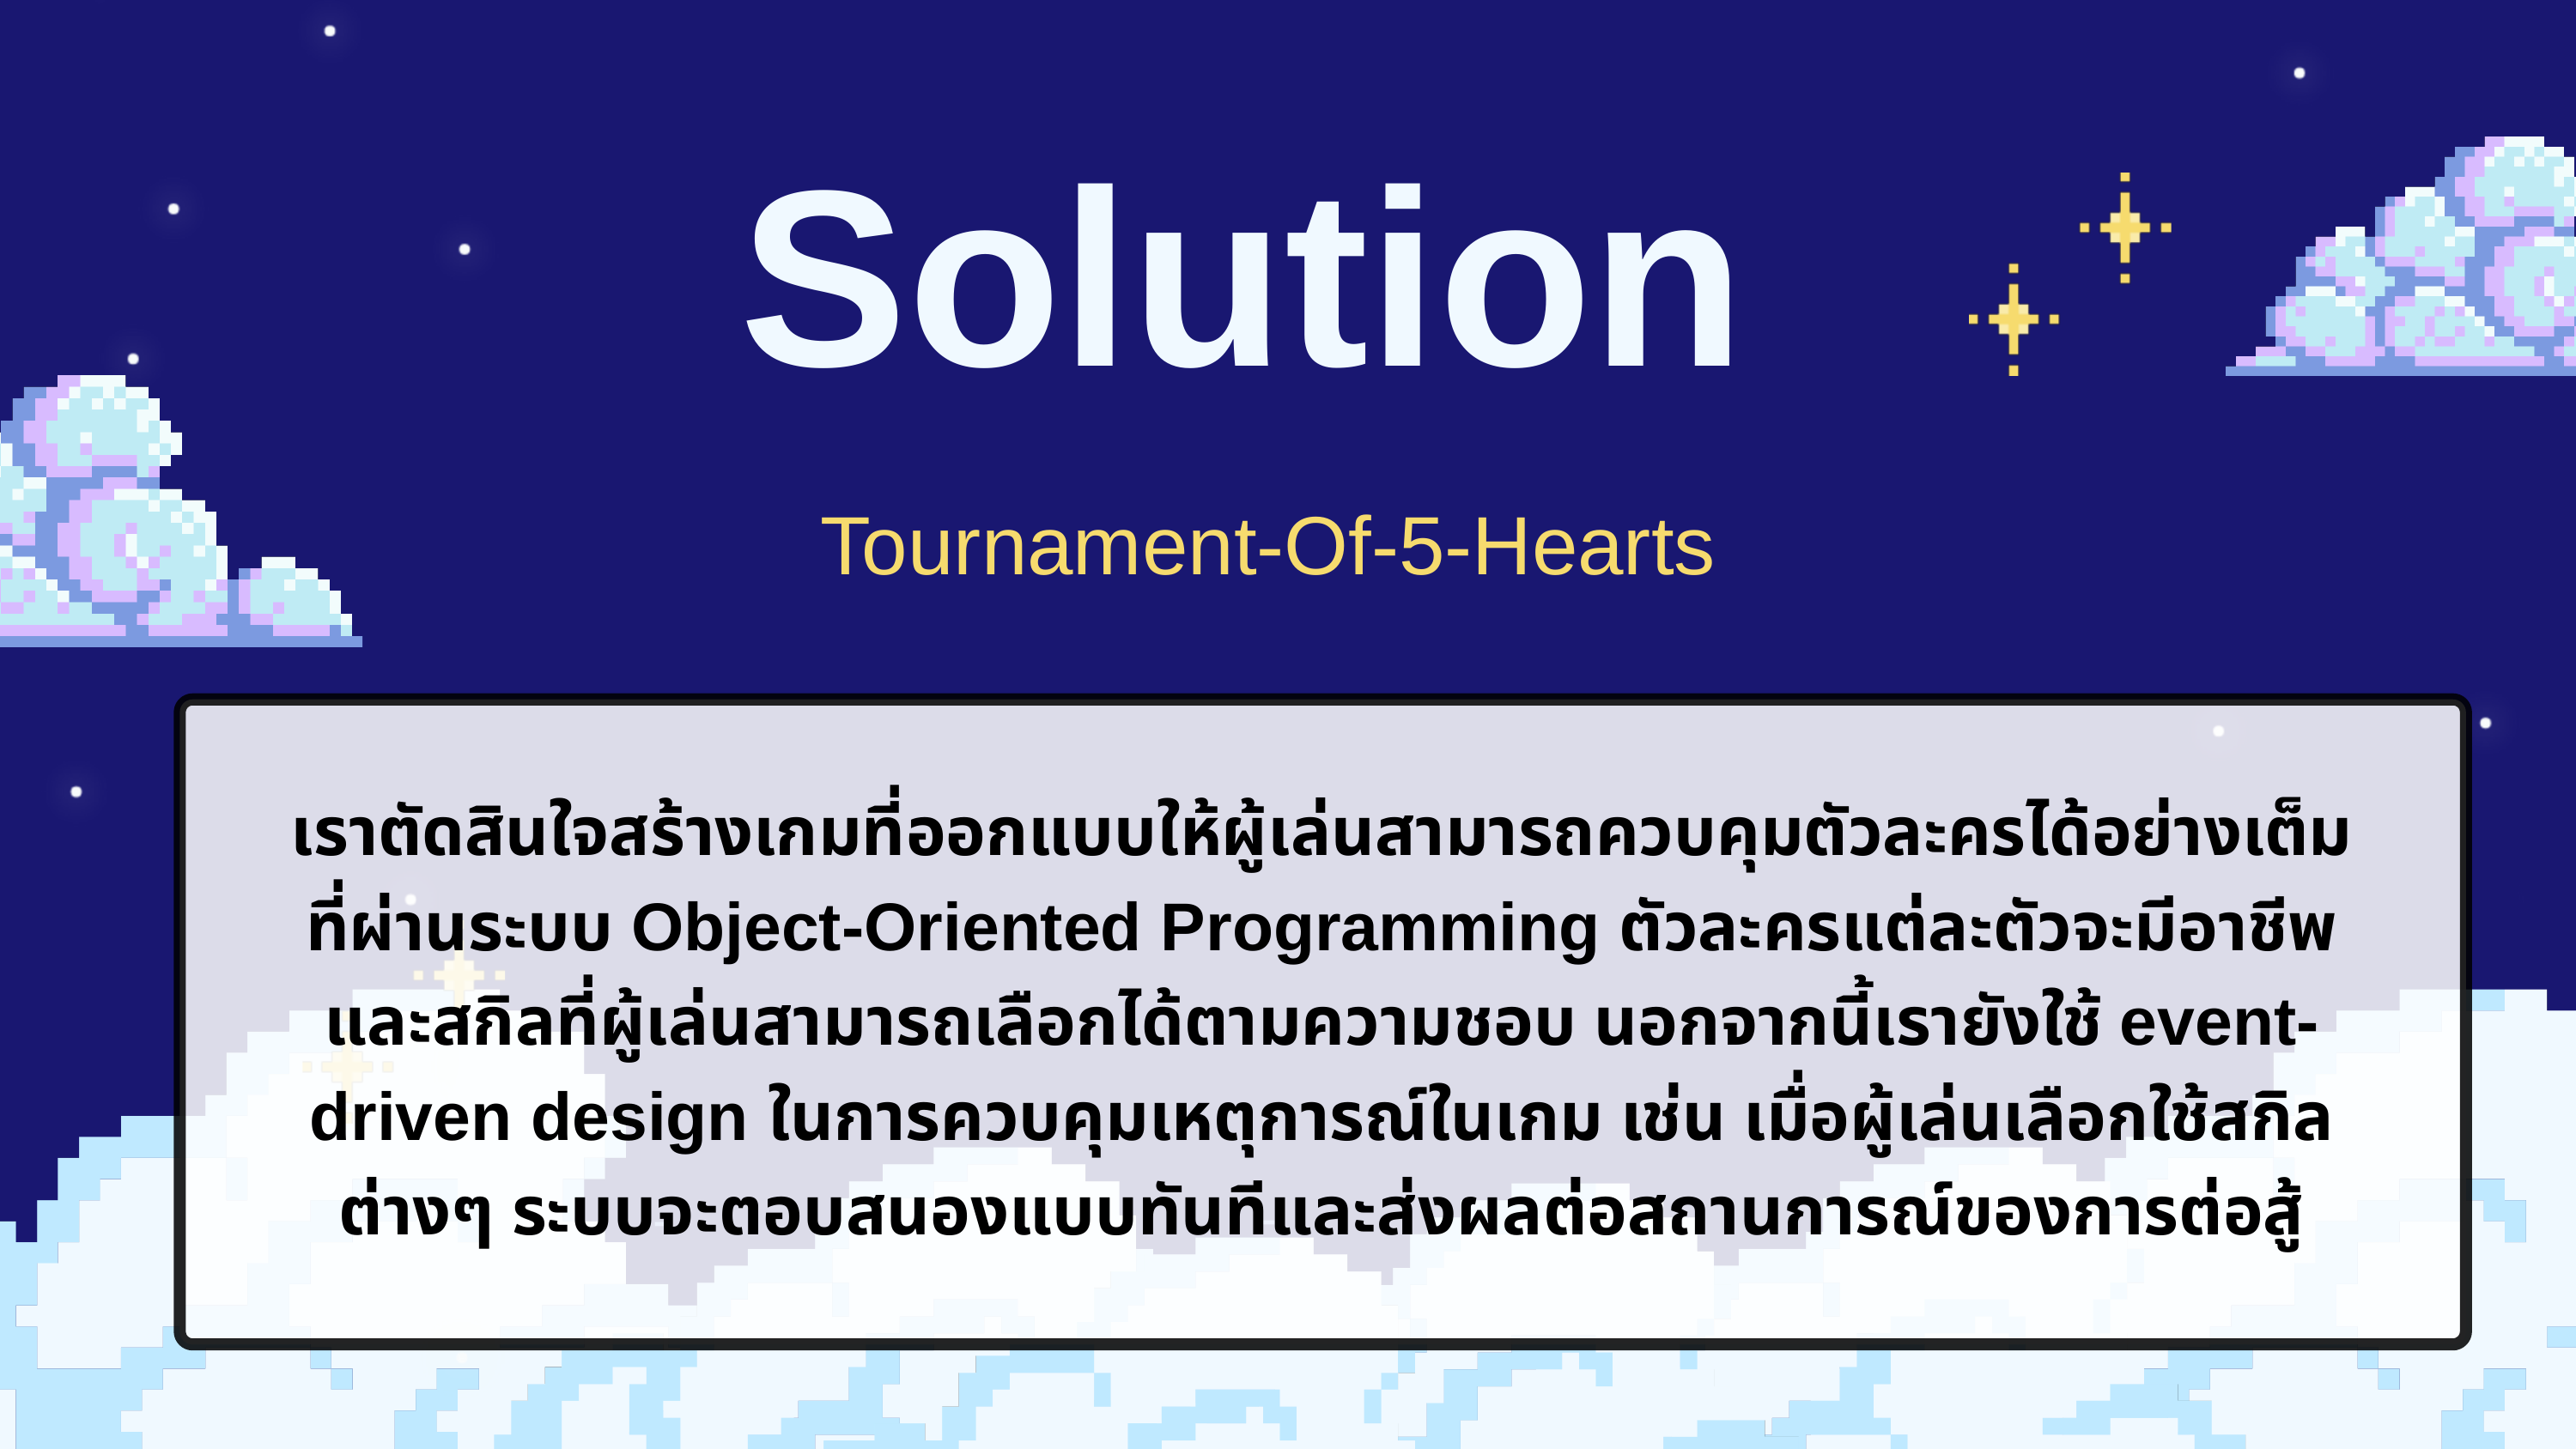

Solution

Tournament-Of-5-Hearts

เราตัดสินใจสร้างเกมที่ออกแบบให้ผู้เล่นสามารถควบคุมตัวละครได้อย่างเต็มที่ผ่านระบบ Object-Oriented Programming ตัวละครแต่ละตัวจะมีอาชีพและสกิลที่ผู้เล่นสามารถเลือกได้ตามความชอบ นอกจากนี้เรายังใช้ event-driven design ในการควบคุมเหตุการณ์ในเกม เช่น เมื่อผู้เล่นเลือกใช้สกิลต่างๆ ระบบจะตอบสนองแบบทันทีและส่งผลต่อสถานการณ์ของการต่อสู้

-
-
-